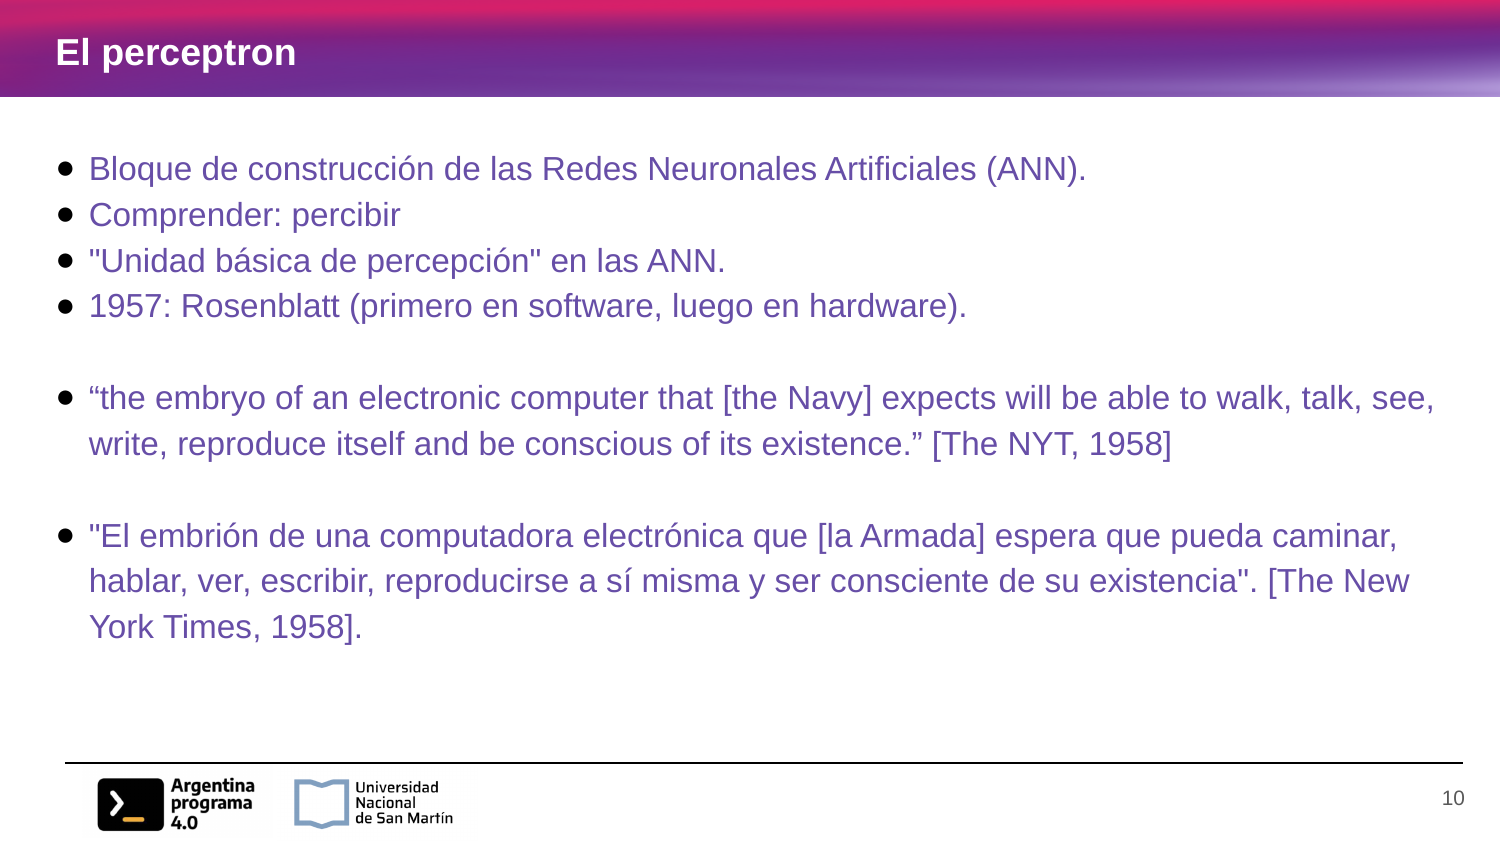

# El perceptron
Bloque de construcción de las Redes Neuronales Artificiales (ANN).
Comprender: percibir
"Unidad básica de percepción" en las ANN.
1957: Rosenblatt (primero en software, luego en hardware).

“the embryo of an electronic computer that [the Navy] expects will be able to walk, talk, see, write, reproduce itself and be conscious of its existence.” [The NYT, 1958]

"El embrión de una computadora electrónica que [la Armada] espera que pueda caminar, hablar, ver, escribir, reproducirse a sí misma y ser consciente de su existencia". [The New York Times, 1958].

10